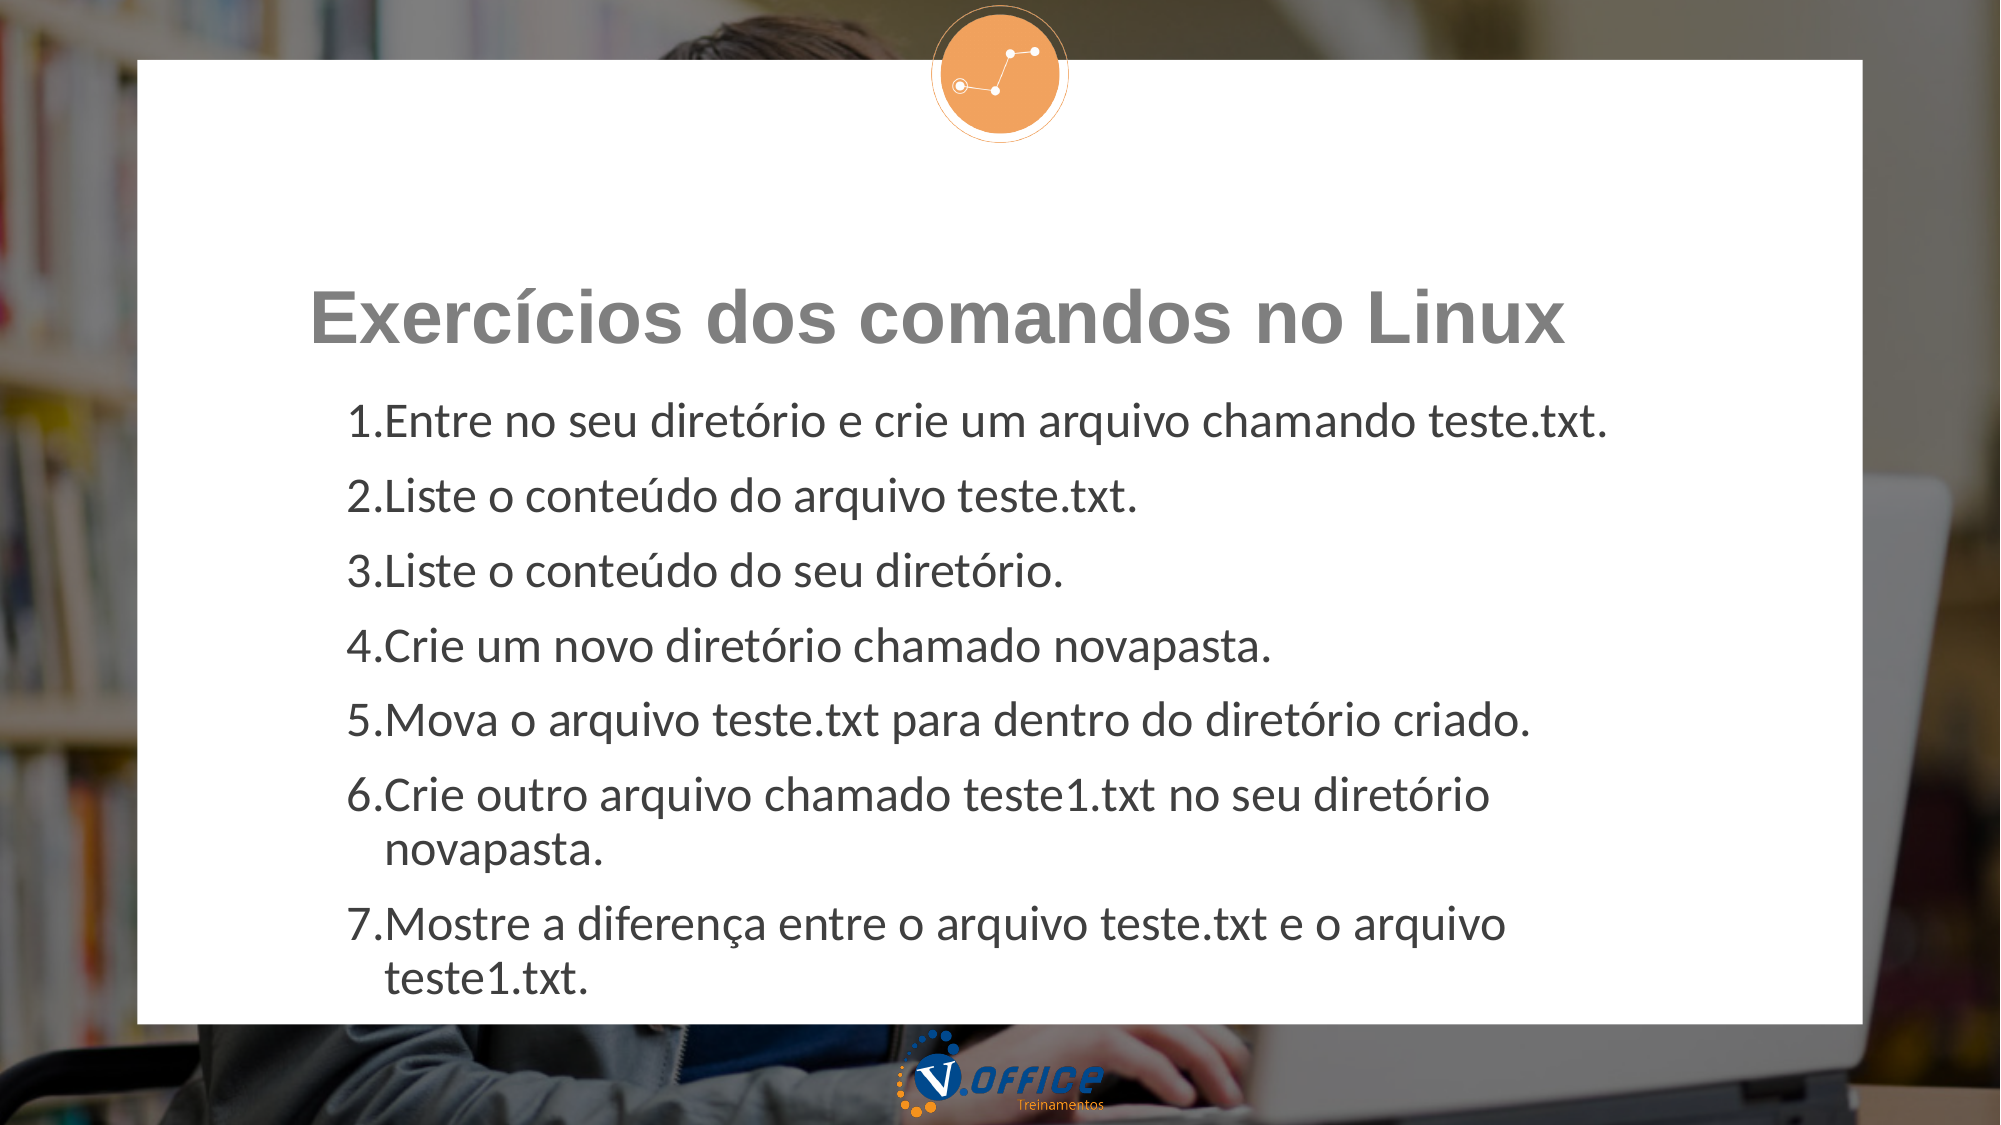

# Exercícios dos comandos no Linux
Entre no seu diretório e crie um arquivo chamando teste.txt.
Liste o conteúdo do arquivo teste.txt.
Liste o conteúdo do seu diretório.
Crie um novo diretório chamado novapasta.
Mova o arquivo teste.txt para dentro do diretório criado.
Crie outro arquivo chamado teste1.txt no seu diretório novapasta.
Mostre a diferença entre o arquivo teste.txt e o arquivo teste1.txt.